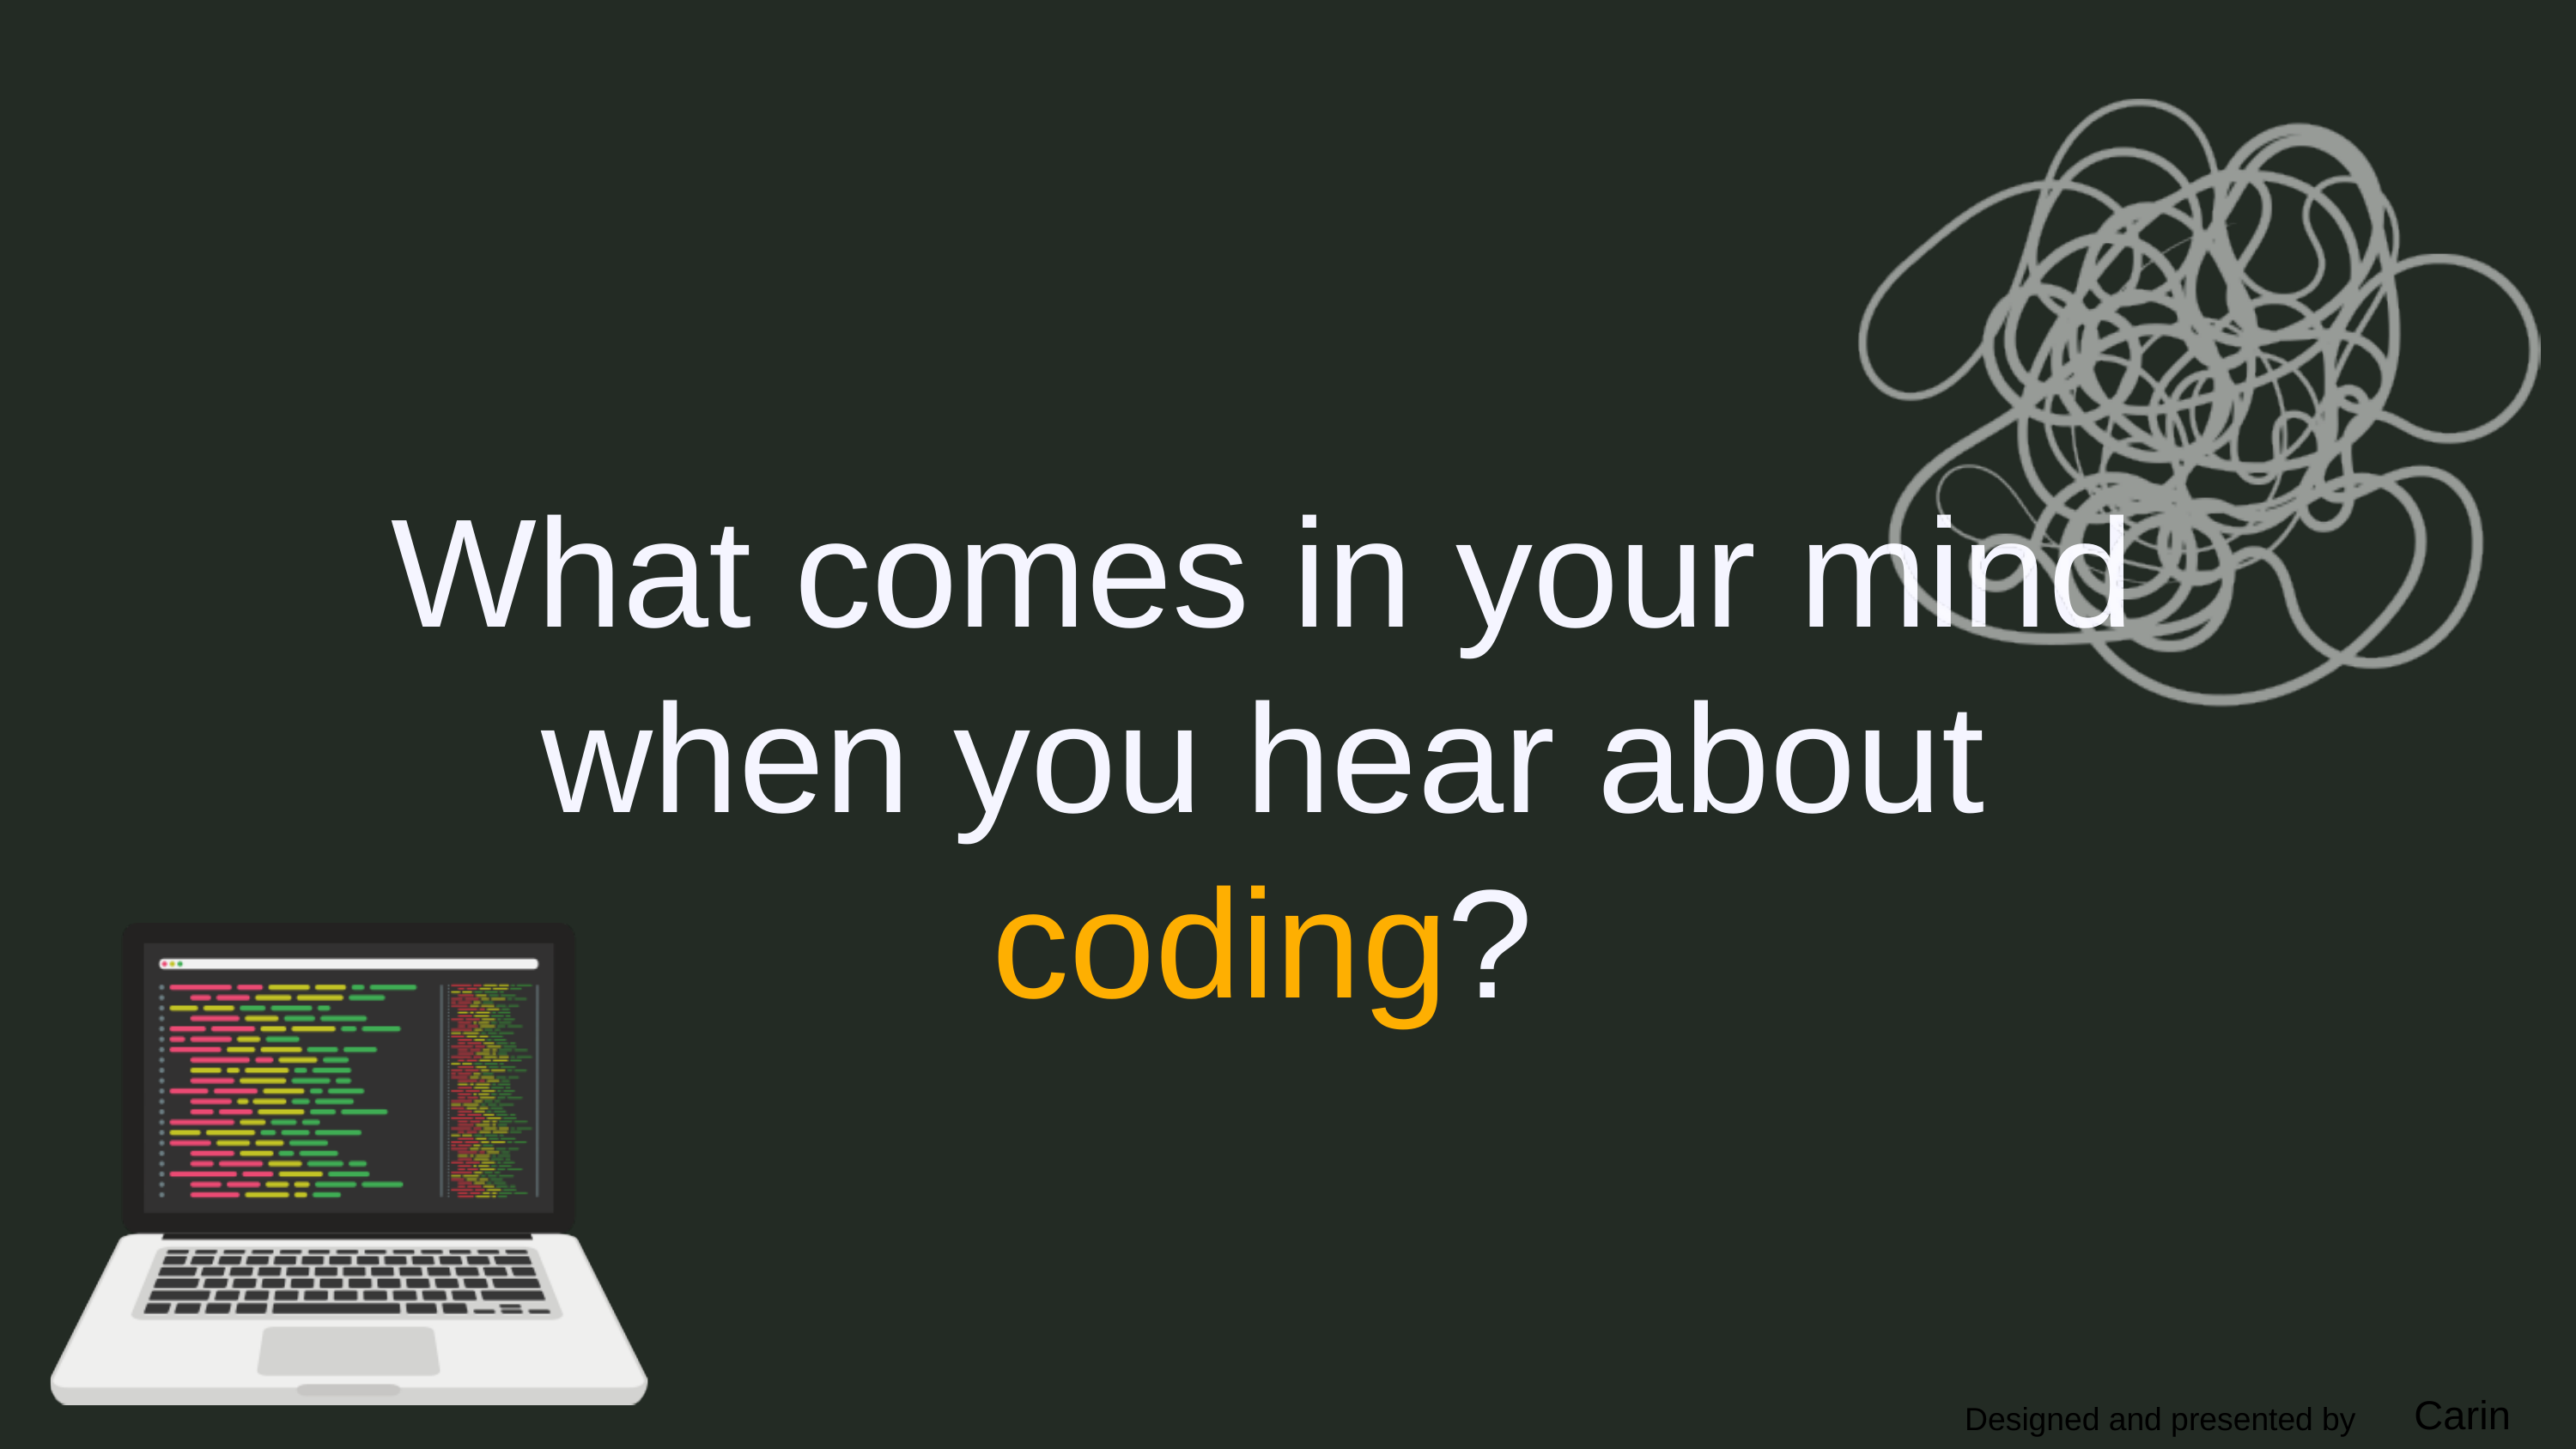

What comes in your mind when you hear about coding?

Carin Samer
Designed and presented by